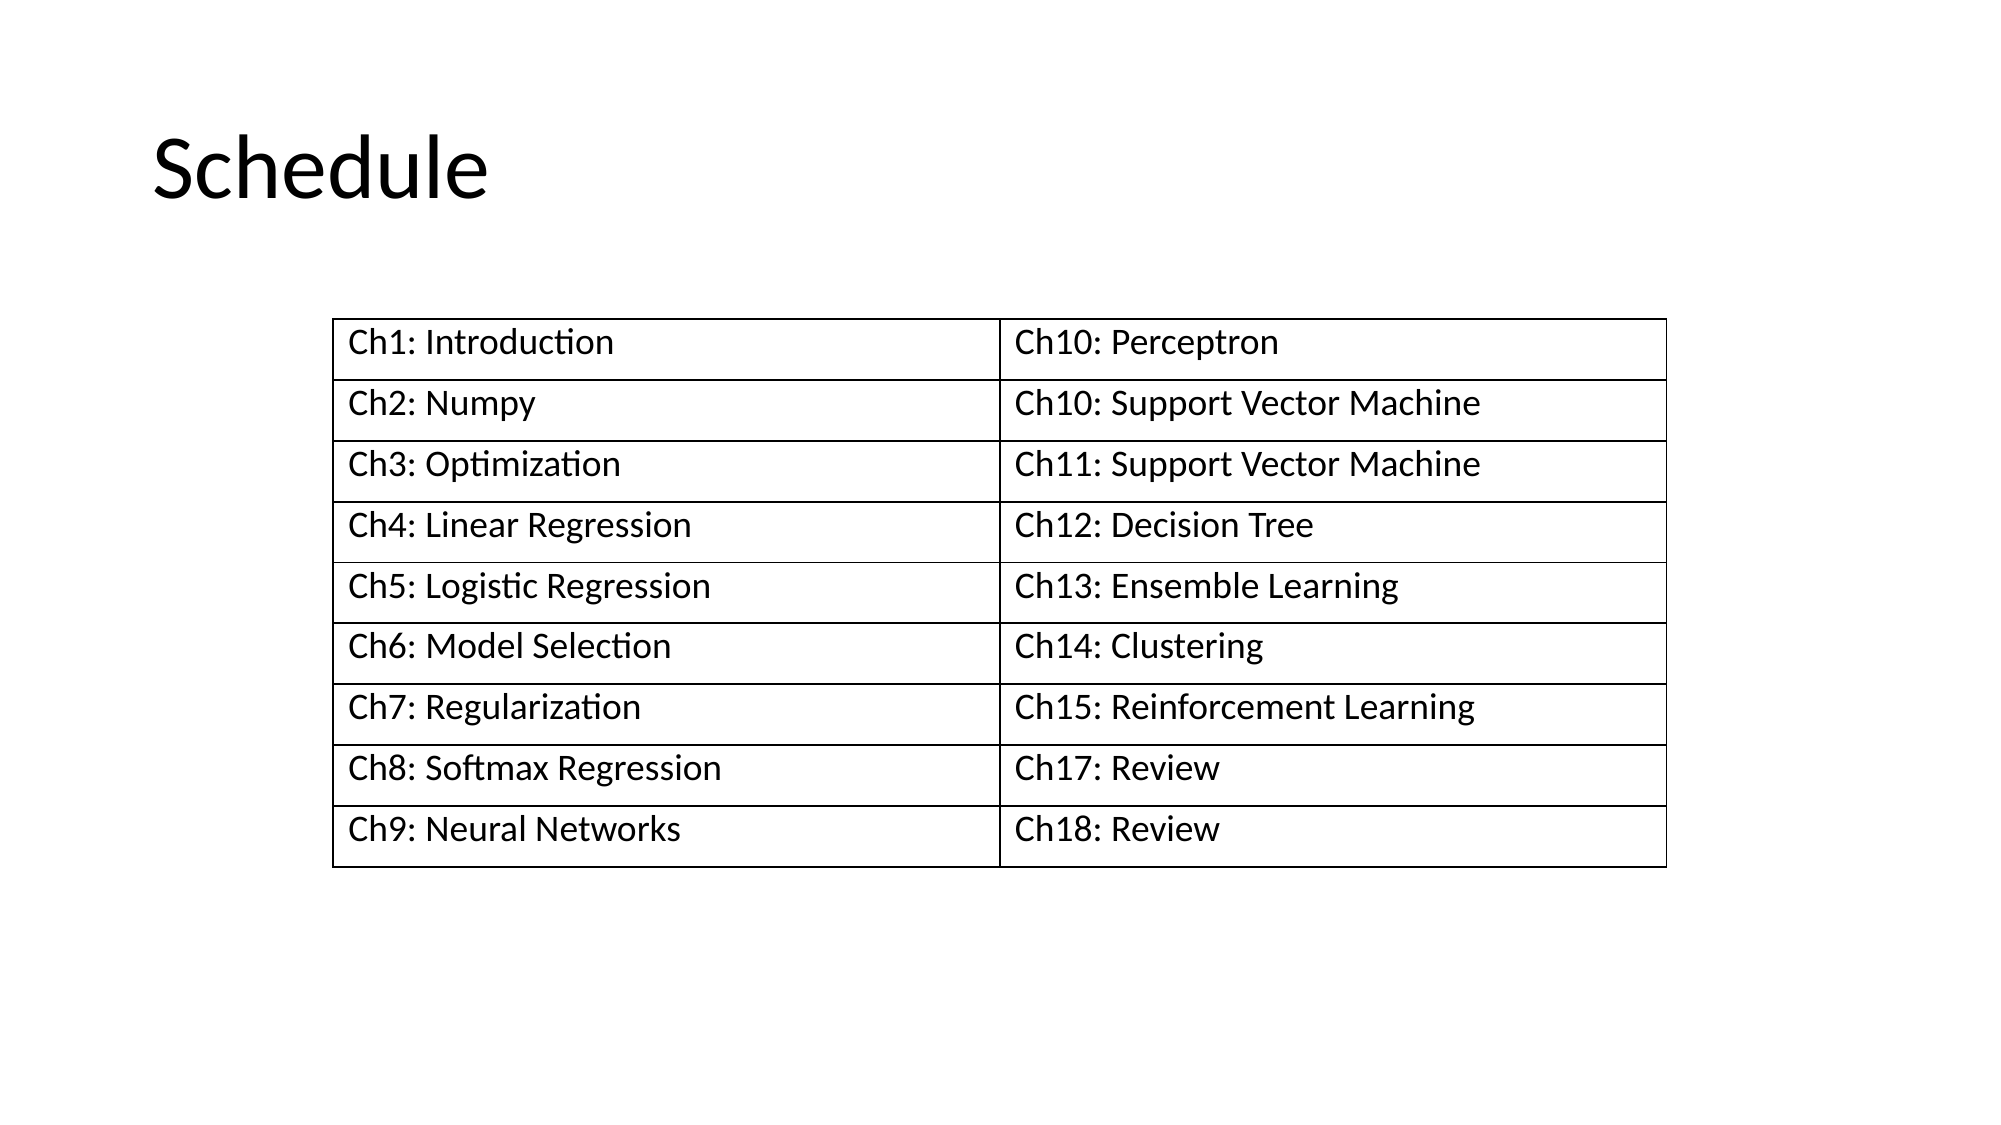

# Schedule
| Ch1: Introduction | Ch10: Perceptron |
| --- | --- |
| Ch2: Numpy | Ch10: Support Vector Machine |
| Ch3: Optimization | Ch11: Support Vector Machine |
| Ch4: Linear Regression | Ch12: Decision Tree |
| Ch5: Logistic Regression | Ch13: Ensemble Learning |
| Ch6: Model Selection | Ch14: Clustering |
| Ch7: Regularization | Ch15: Reinforcement Learning |
| Ch8: Softmax Regression | Ch17: Review |
| Ch9: Neural Networks | Ch18: Review |